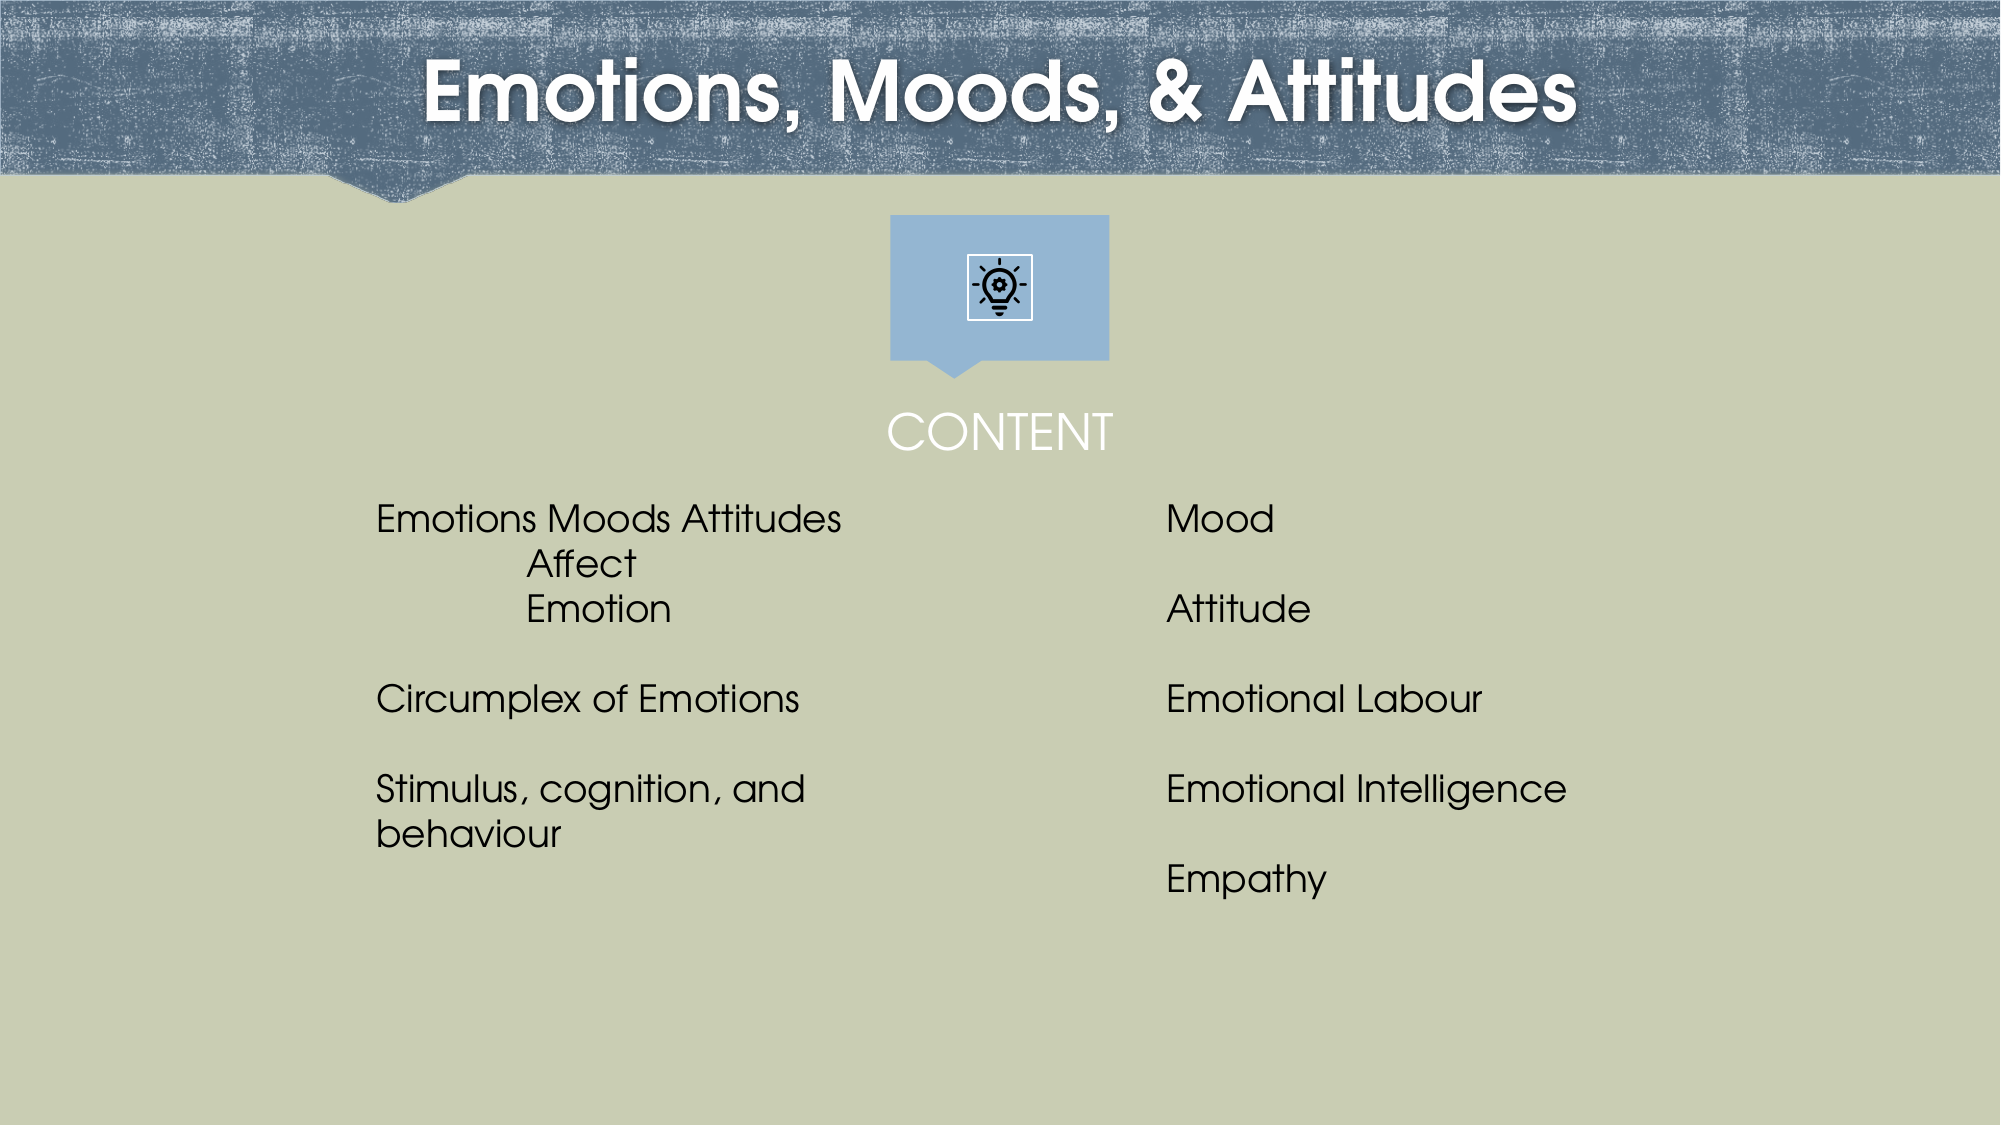

# Emotions, Moods, & Attitudes

Content
Emotions Moods Attitudes
	Affect
	Emotion

Circumplex of Emotions

Stimulus, cognition, and behaviour

Mood

Attitude

Emotional Labour

Emotional Intelligence

Empathy